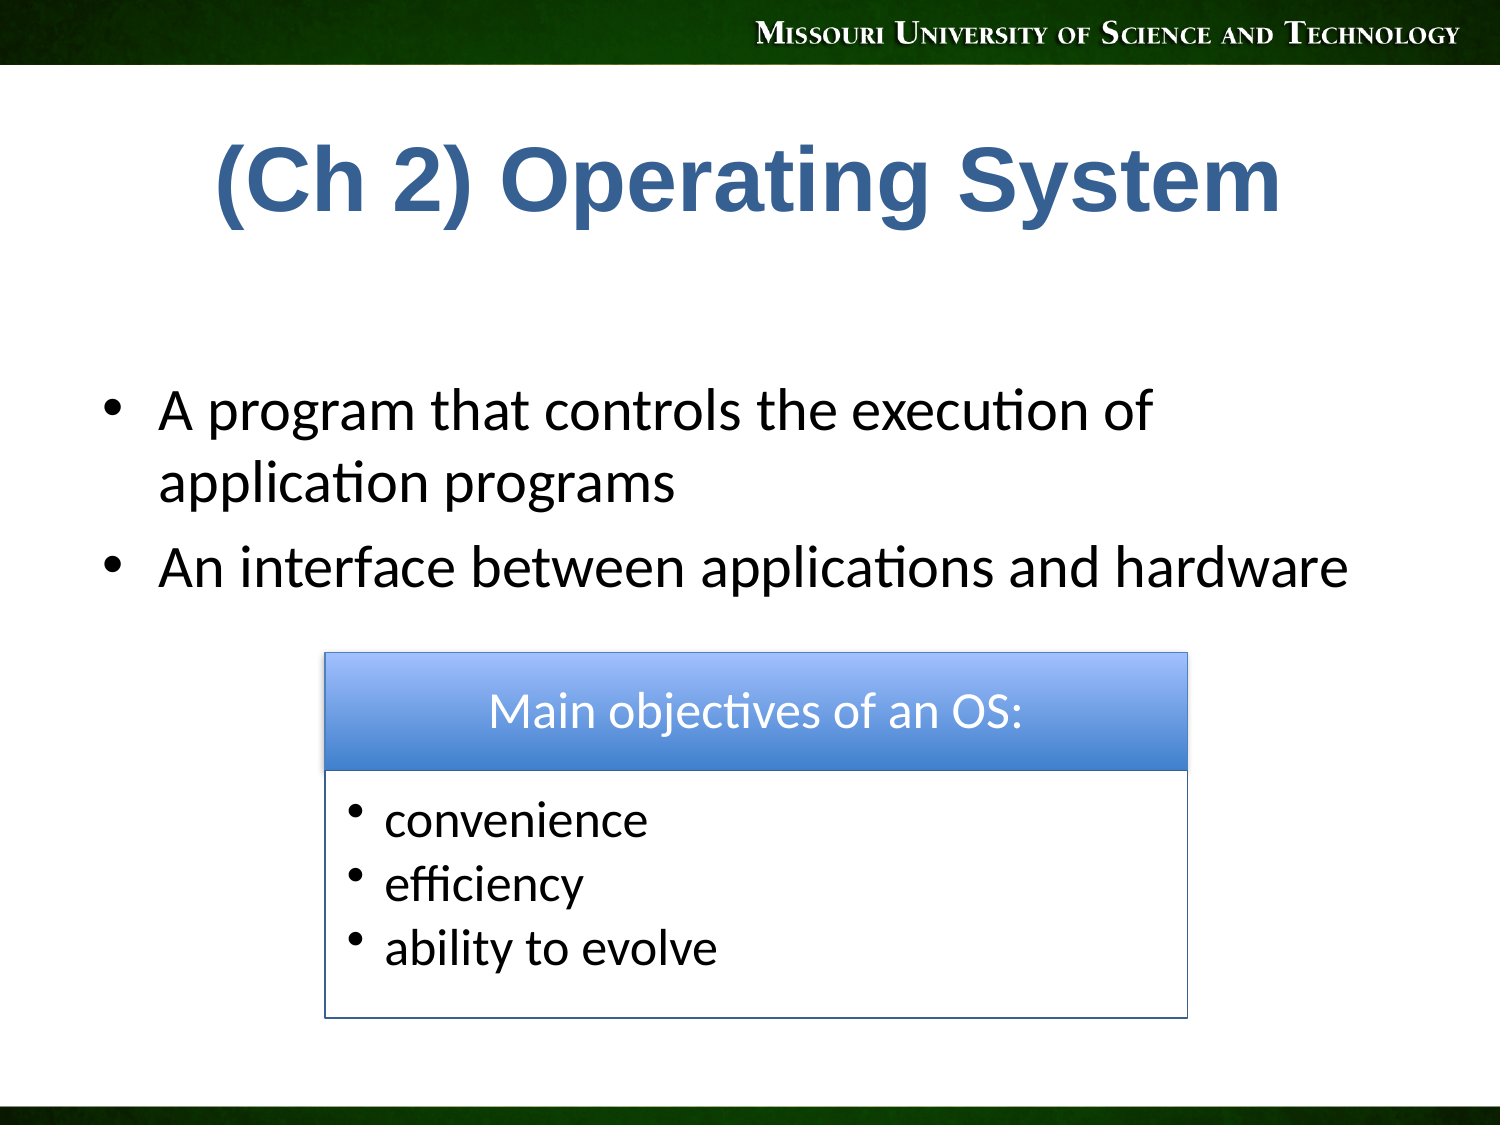

# (Ch 2) Operating System
A program that controls the execution of application programs
An interface between applications and hardware

Main objectives of an OS:
convenience
efficiency
ability to evolve